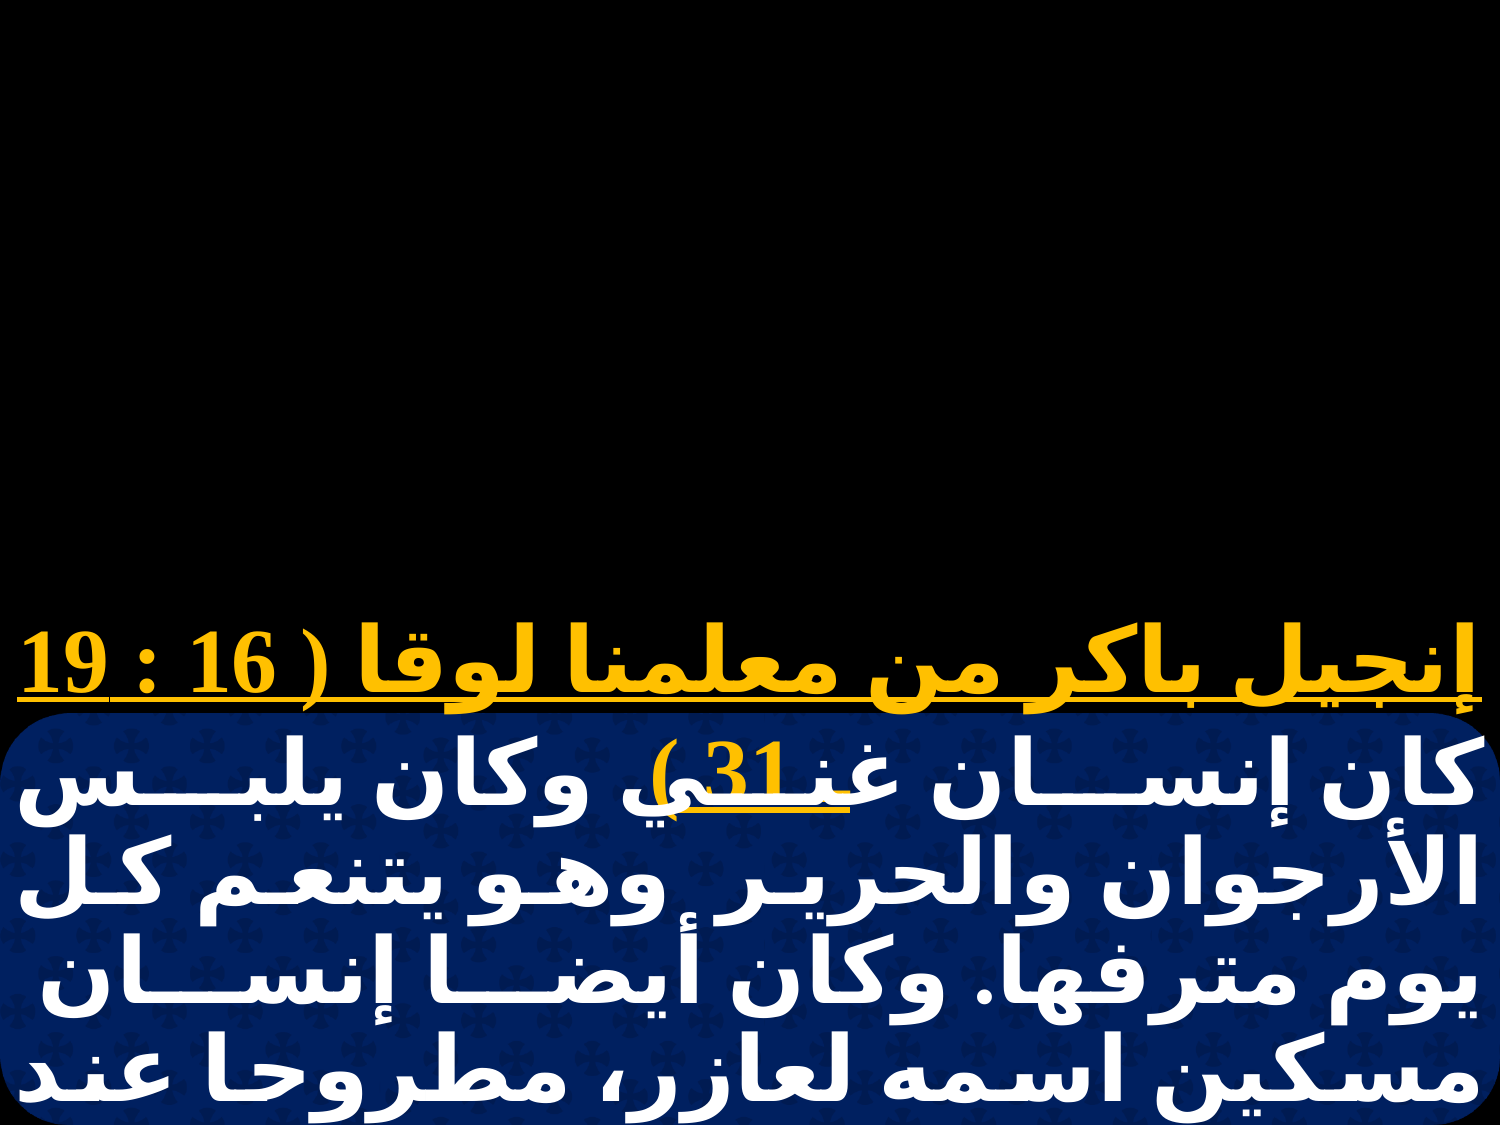

إنجيل باكر من معلمنا لوقا ( 16 : 19 ـ 31 )
كان إنسان غني وكان يلبس الأرجوان والحرير  وهو يتنعم كل يوم مترفها. وكان أيضا إنسان  مسكين اسمه لعازر، مطروحا عند بابه مضروبا  بالقروح، ويشتهي أن يملأ بطنه من الفتات الذي